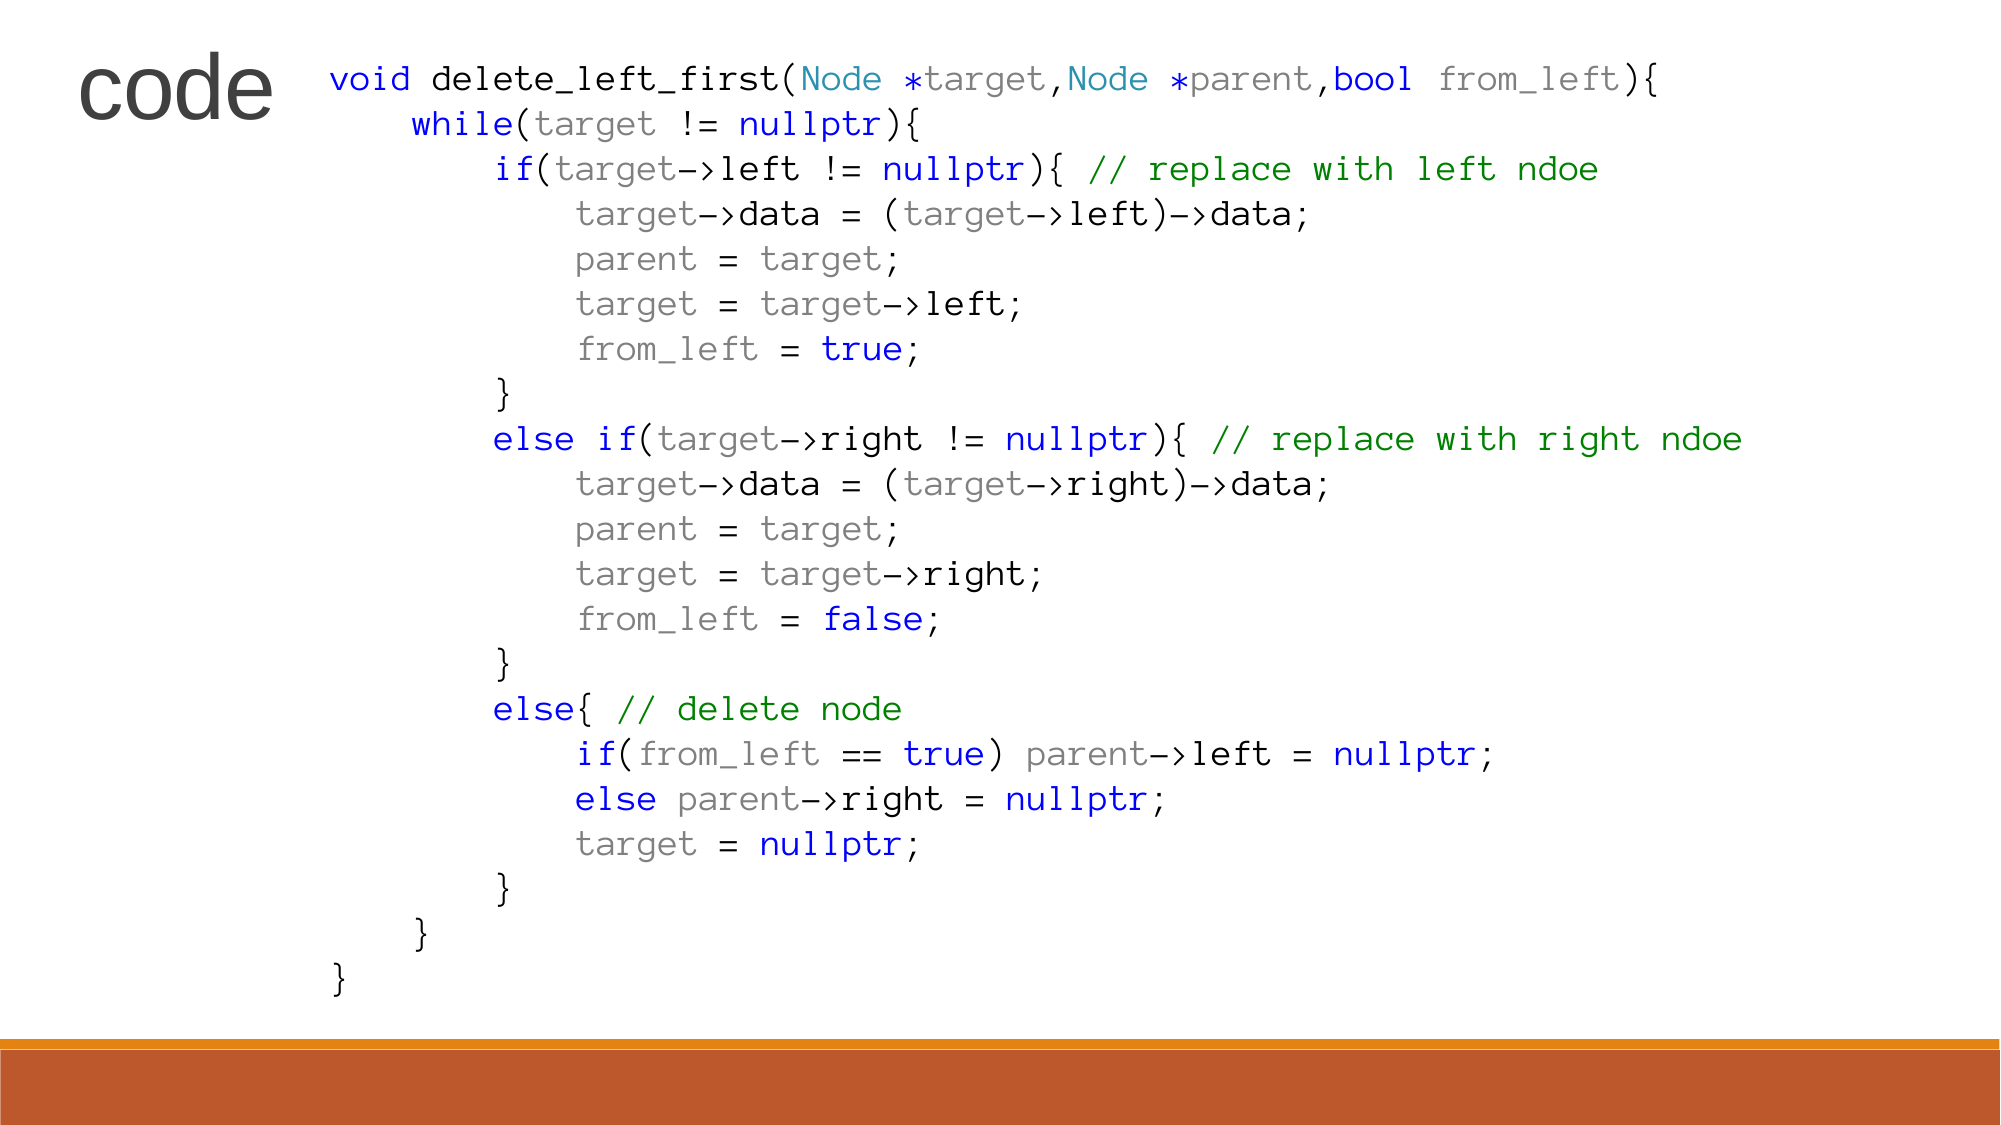

code
void delete_left_first(Node *target,Node *parent,bool from_left){
    while(target != nullptr){
        if(target->left != nullptr){ // replace with left ndoe
            target->data = (target->left)->data;
            parent = target;
            target = target->left;
            from_left = true;
        }
        else if(target->right != nullptr){ // replace with right ndoe
            target->data = (target->right)->data;
            parent = target;
            target = target->right;
            from_left = false;
        }
        else{ // delete node
            if(from_left == true) parent->left = nullptr;
            else parent->right = nullptr;
            target = nullptr;
        }
    }
}